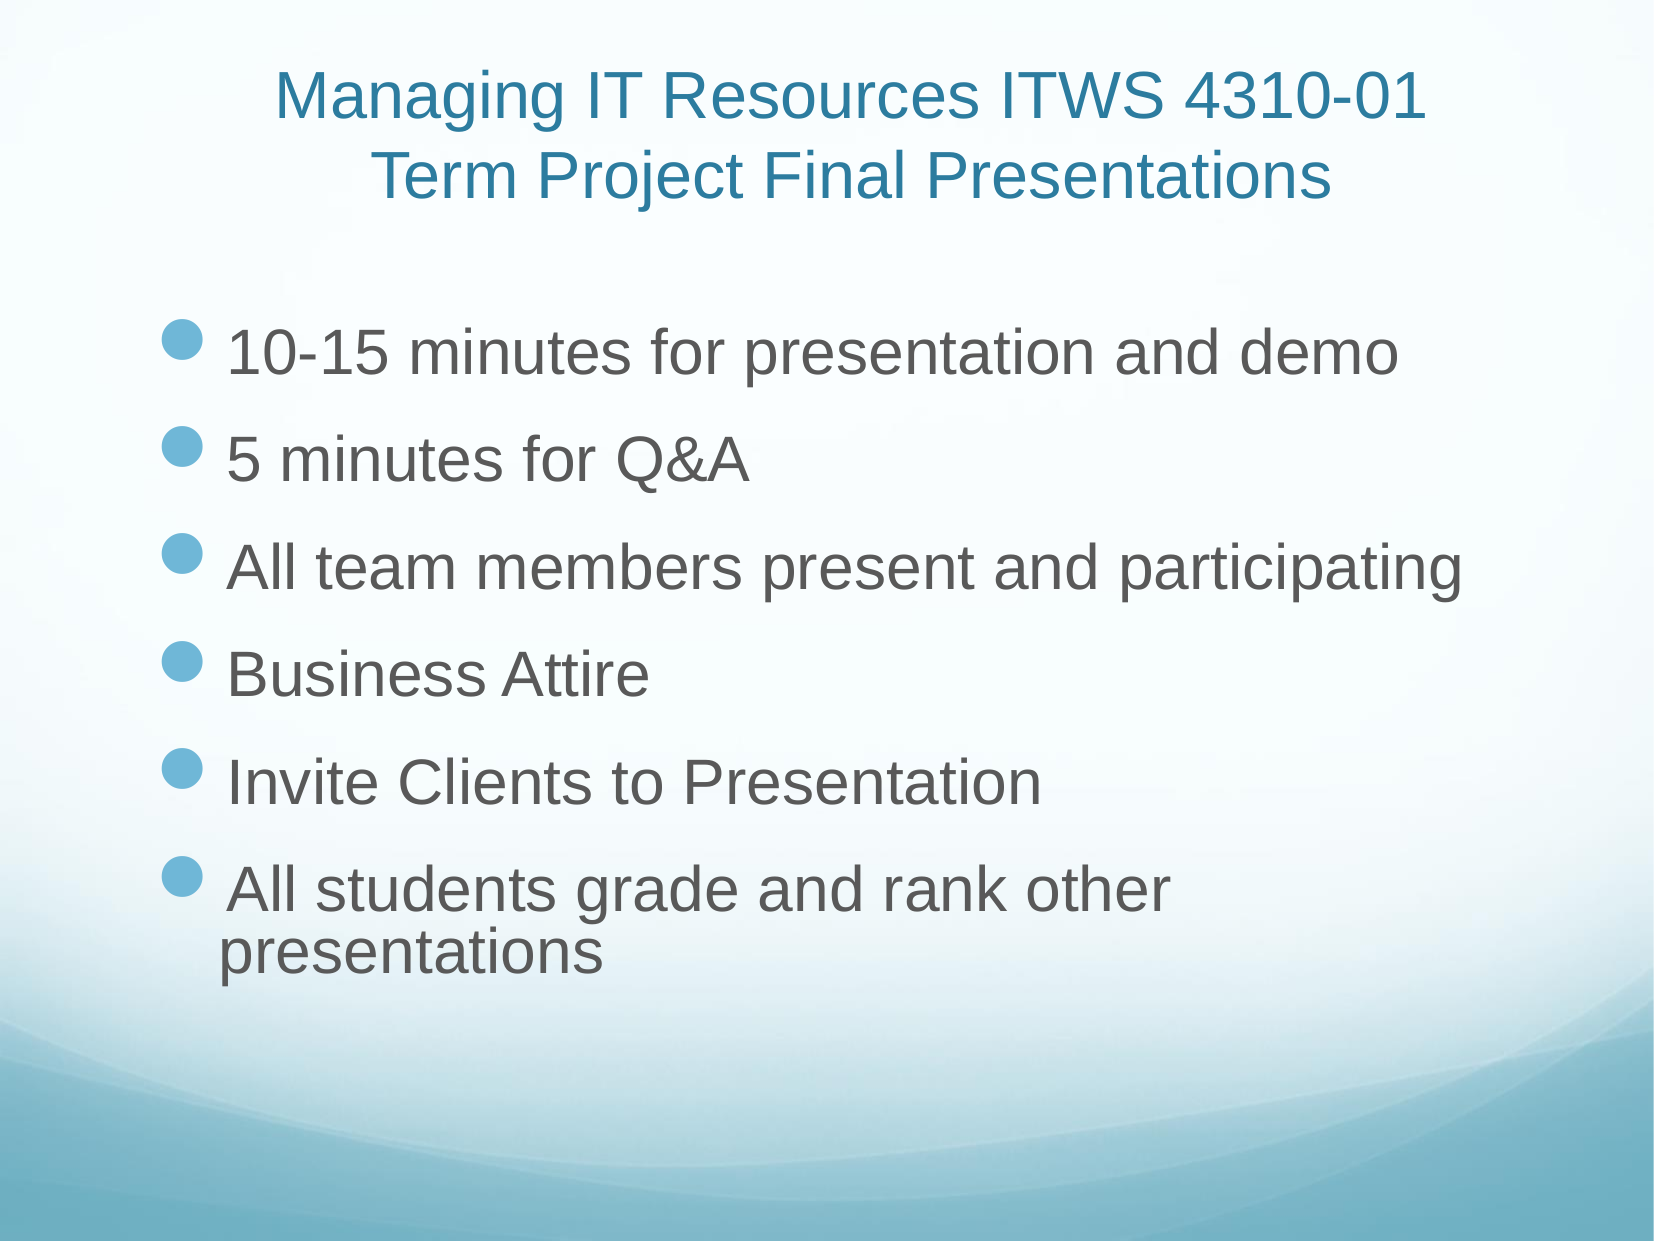

# Managing IT Resources ITWS 4310-01 Term Project Final Presentations
10-15 minutes for presentation and demo
5 minutes for Q&A
All team members present and participating
Business Attire
Invite Clients to Presentation
All students grade and rank other presentations